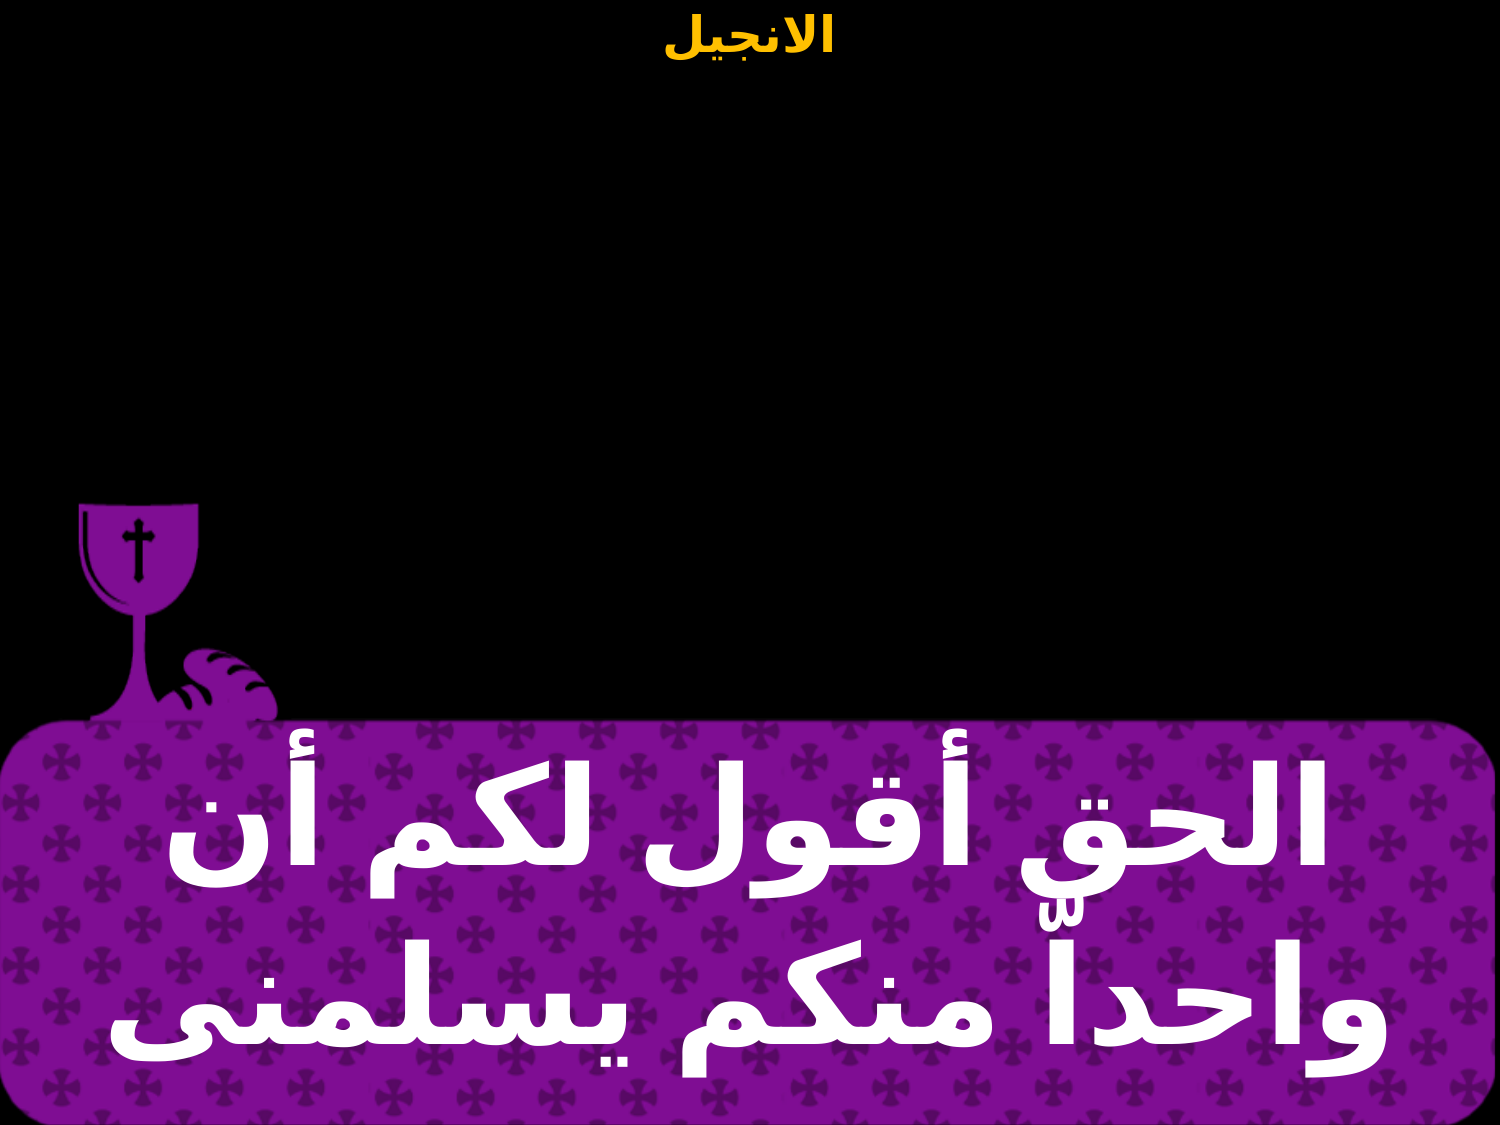

| الحق أقول لكم أن واحداّ منكم يسلمنى |
| --- |